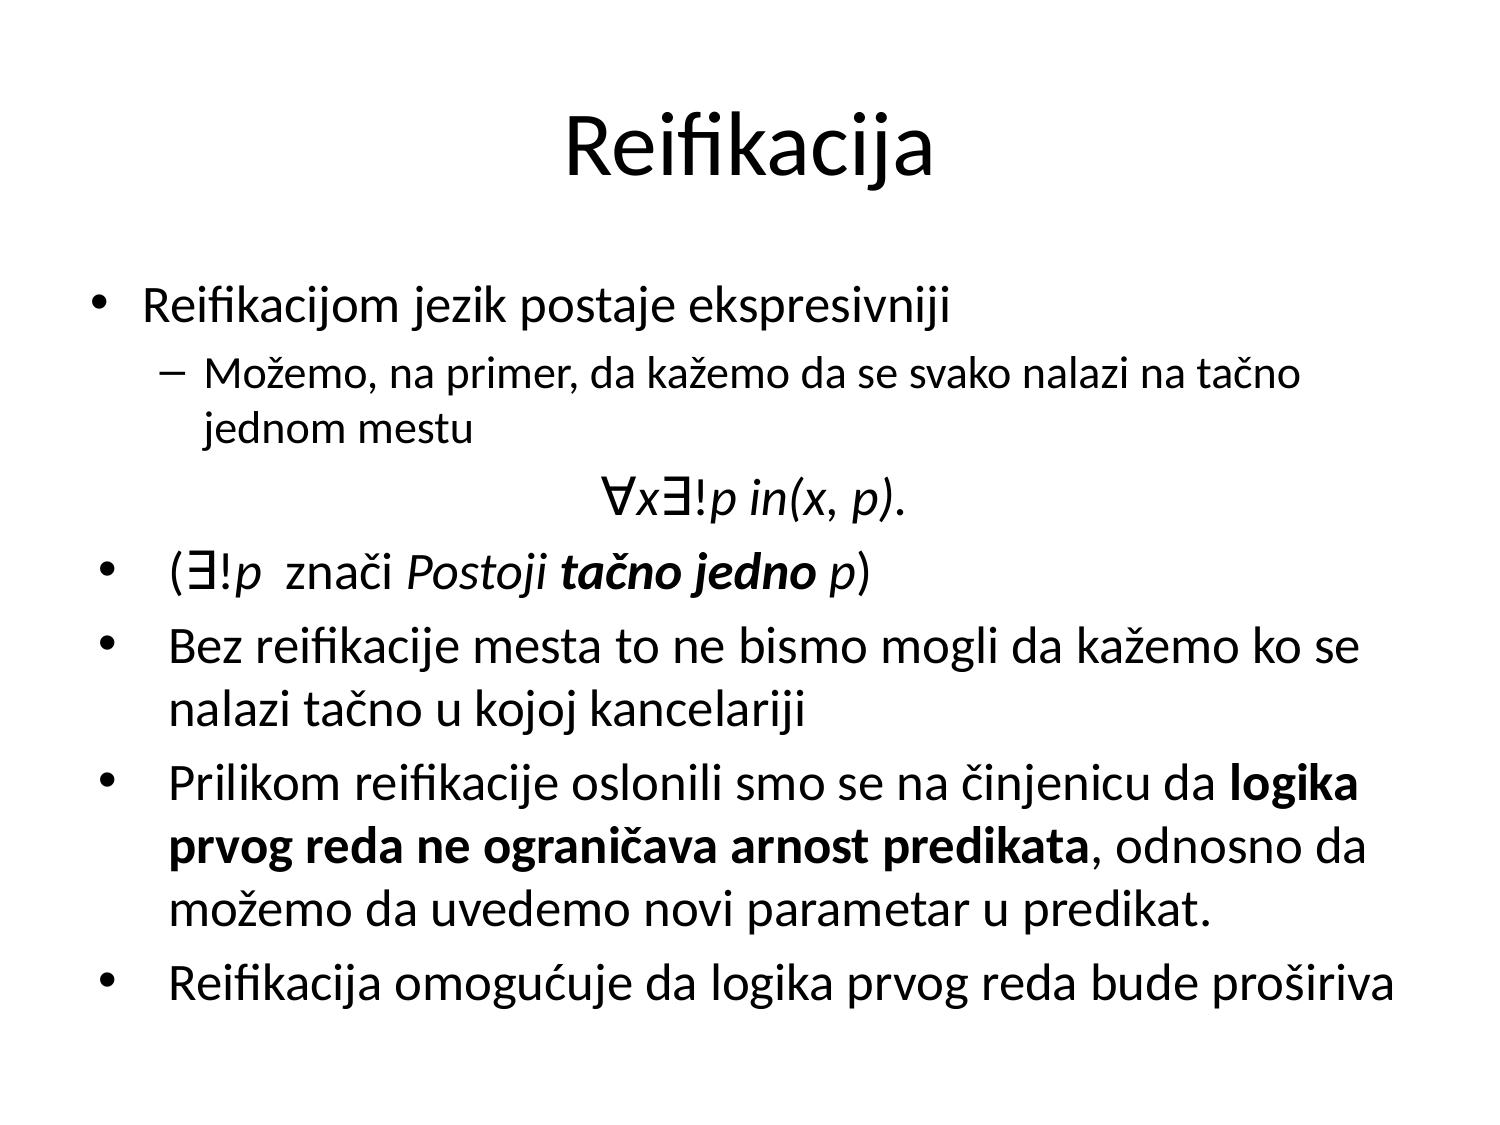

# Reifikacija
Reifikacijom jezik postaje ekspresivniji
Možemo, na primer, da kažemo da se svako nalazi na tačno jednom mestu
∀x∃!p in(x, p).
(∃!p  znači Postoji tačno jedno p)
Bez reifikacije mesta to ne bismo mogli da kažemo ko se nalazi tačno u kojoj kancelariji
Prilikom reifikacije oslonili smo se na činjenicu da logika prvog reda ne ograničava arnost predikata, odnosno da možemo da uvedemo novi parametar u predikat.
Reifikacija omogućuje da logika prvog reda bude proširiva